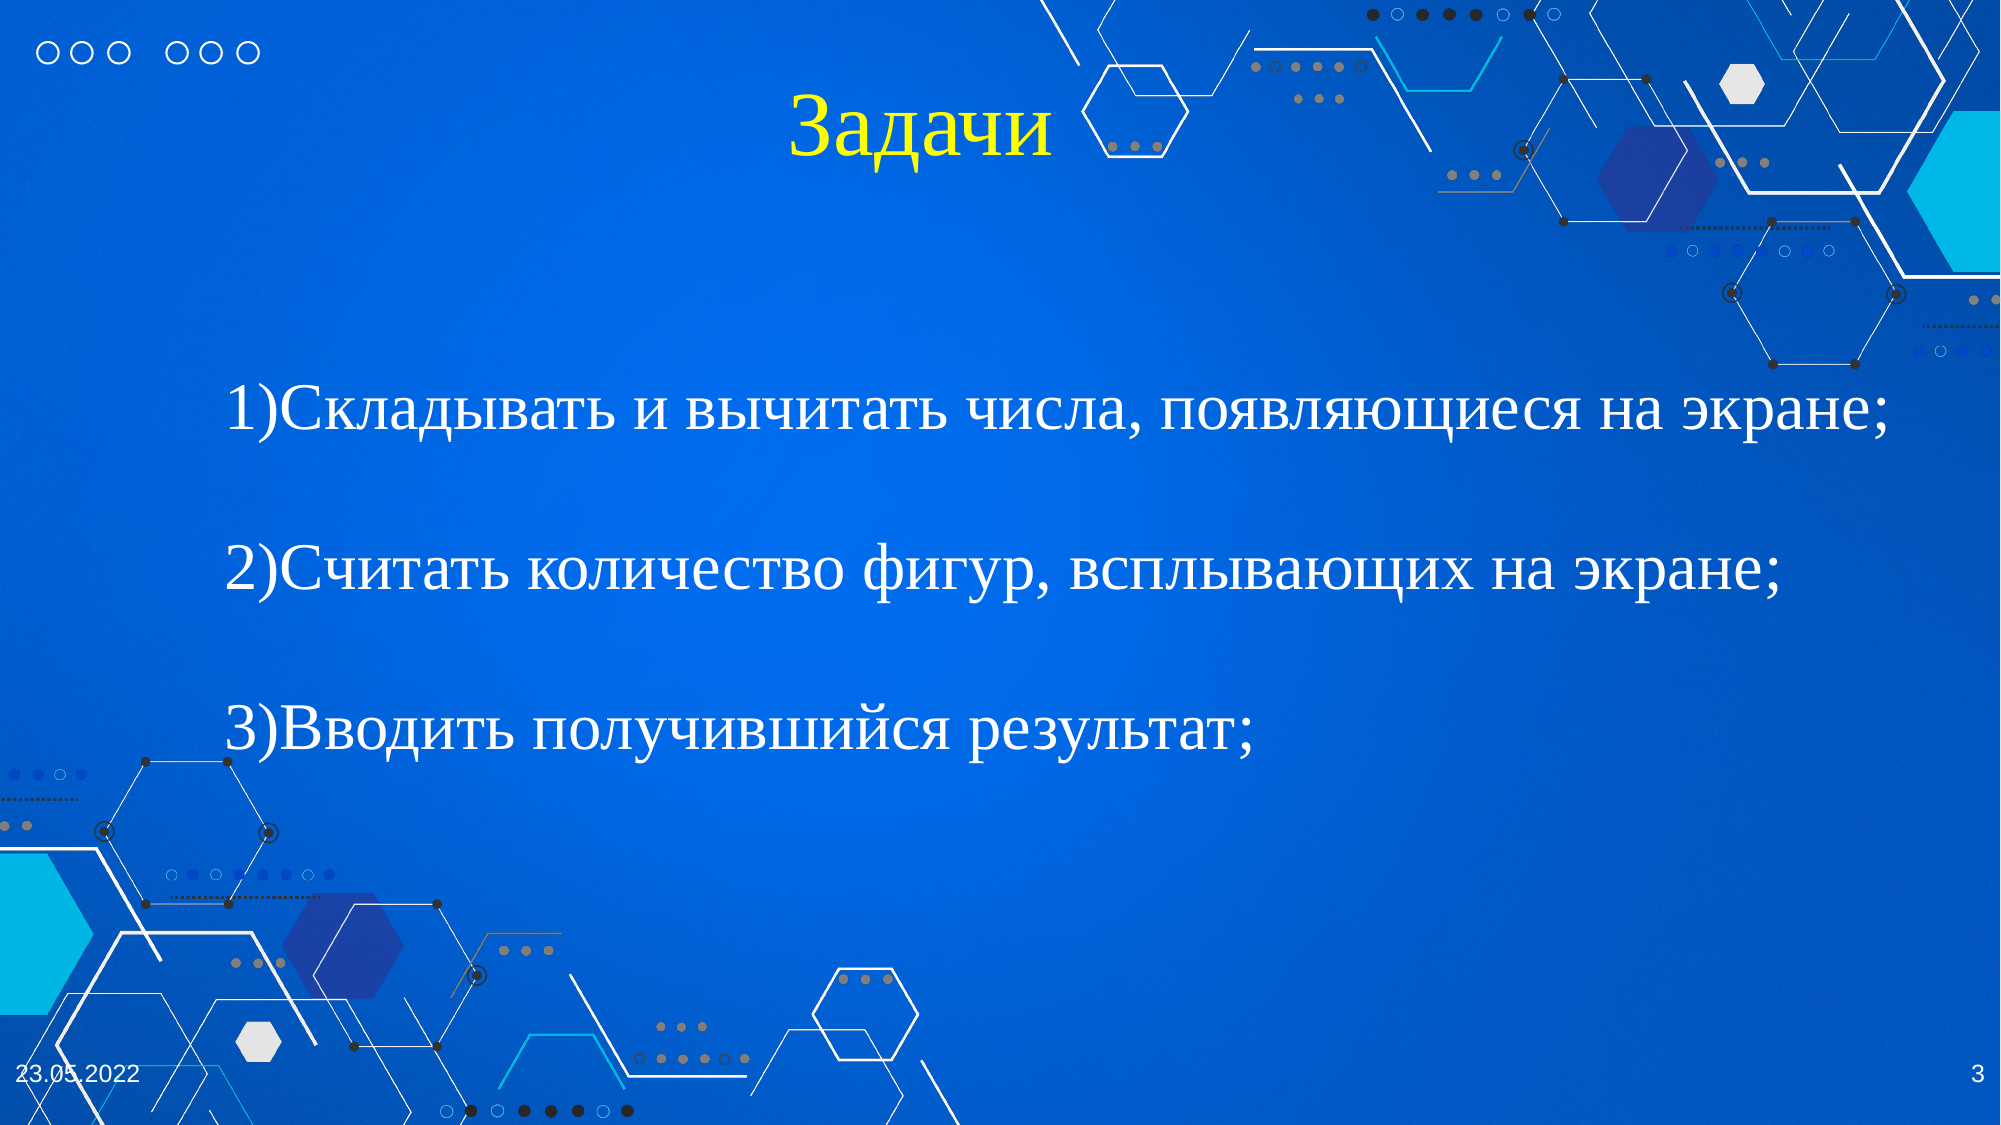

Задачи
1)Складывать и вычитать числа, появляющиеся на экране;

2)Считать количество фигур, всплывающих на экране;

3)Вводить получившийся результат;
23.05.2022
3